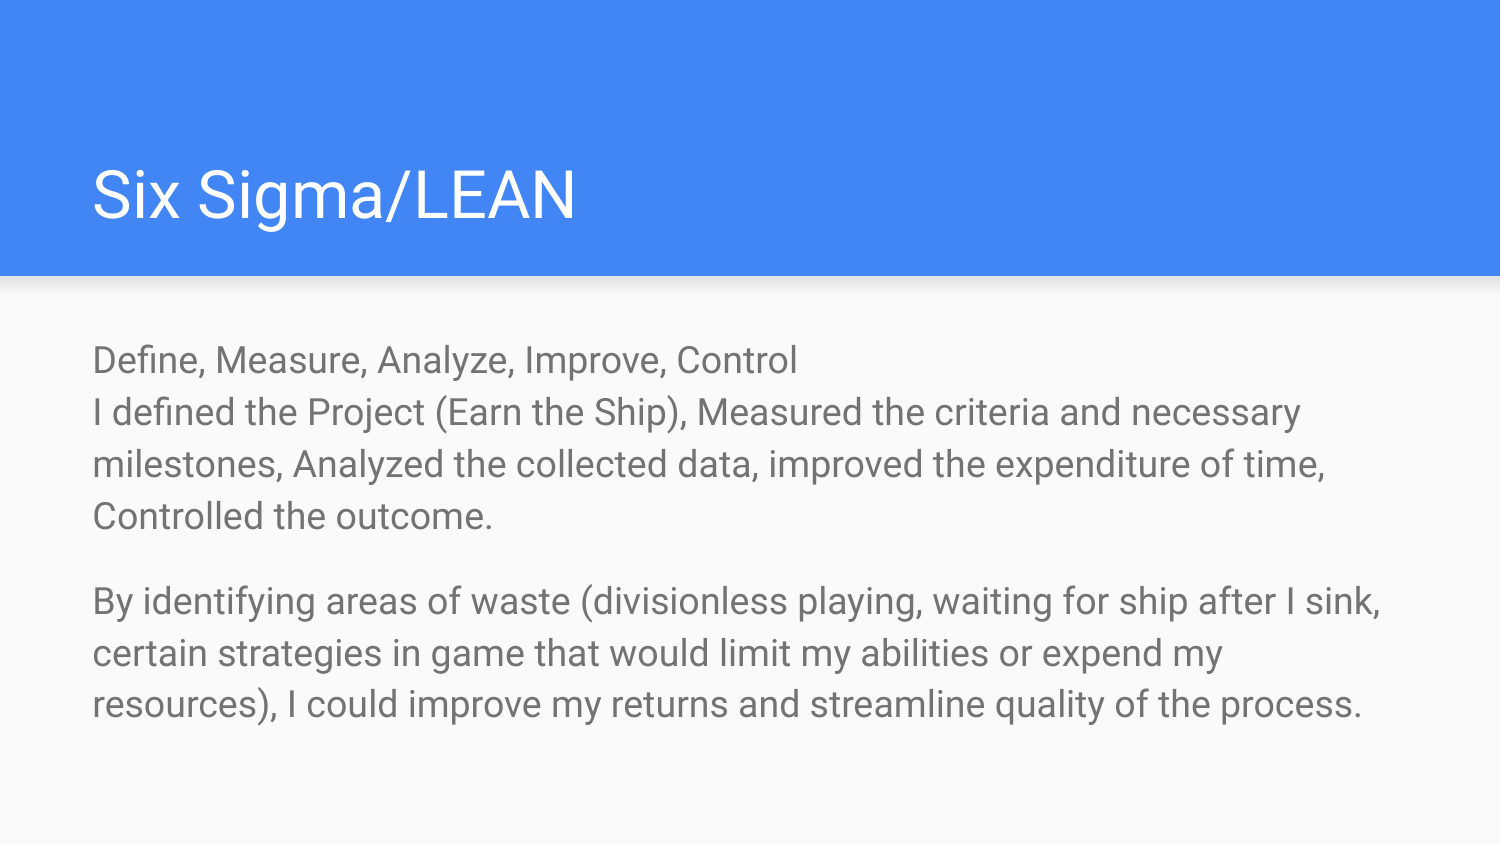

# Six Sigma/LEAN
Define, Measure, Analyze, Improve, Control
I defined the Project (Earn the Ship), Measured the criteria and necessary milestones, Analyzed the collected data, improved the expenditure of time, Controlled the outcome.
By identifying areas of waste (divisionless playing, waiting for ship after I sink, certain strategies in game that would limit my abilities or expend my resources), I could improve my returns and streamline quality of the process.